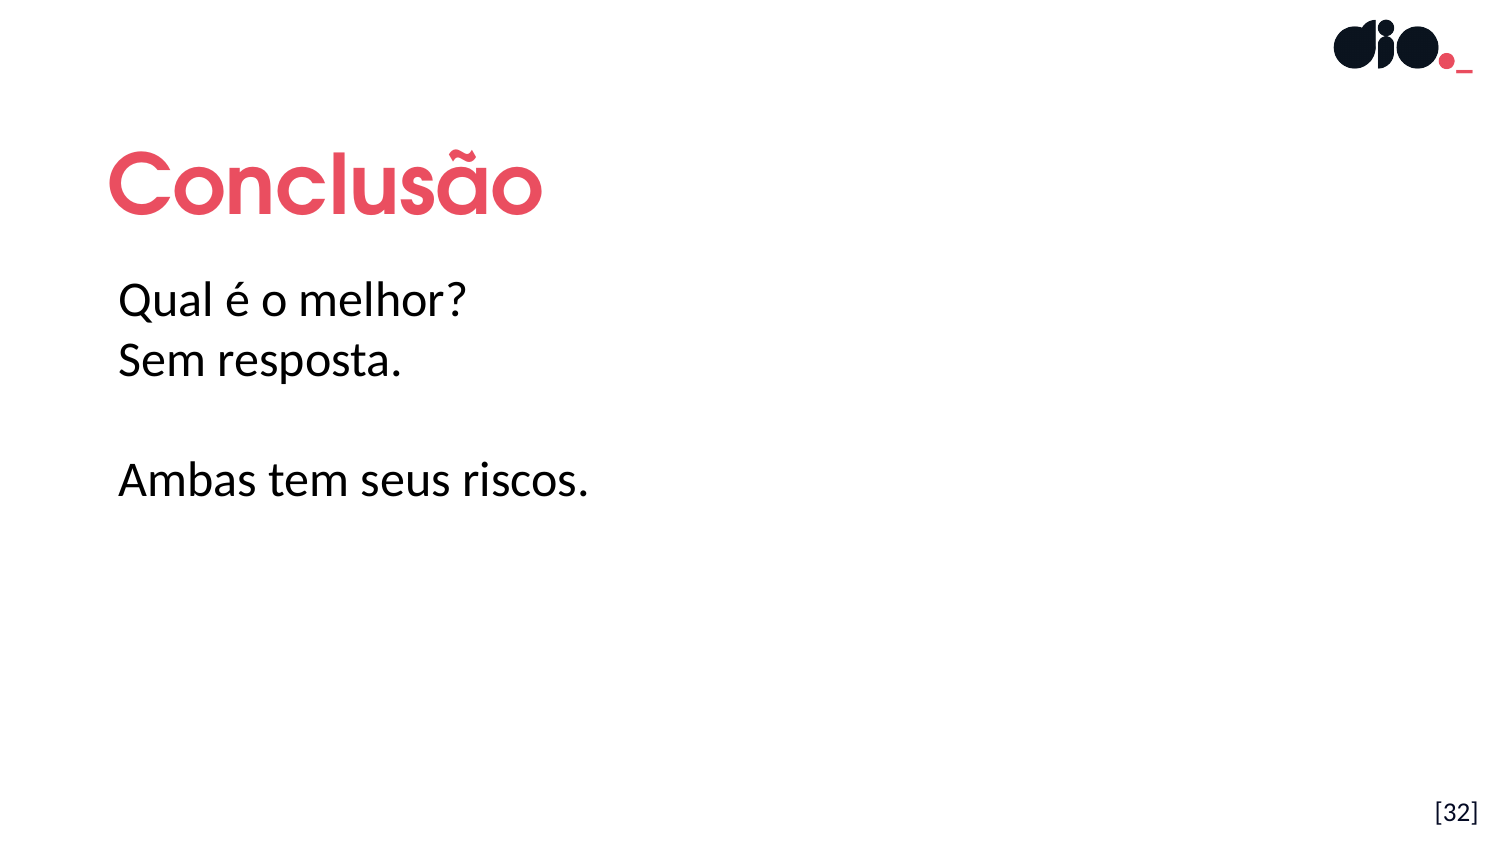

Conclusão
Qual é o melhor?
Sem resposta.

Ambas tem seus riscos.
[32]